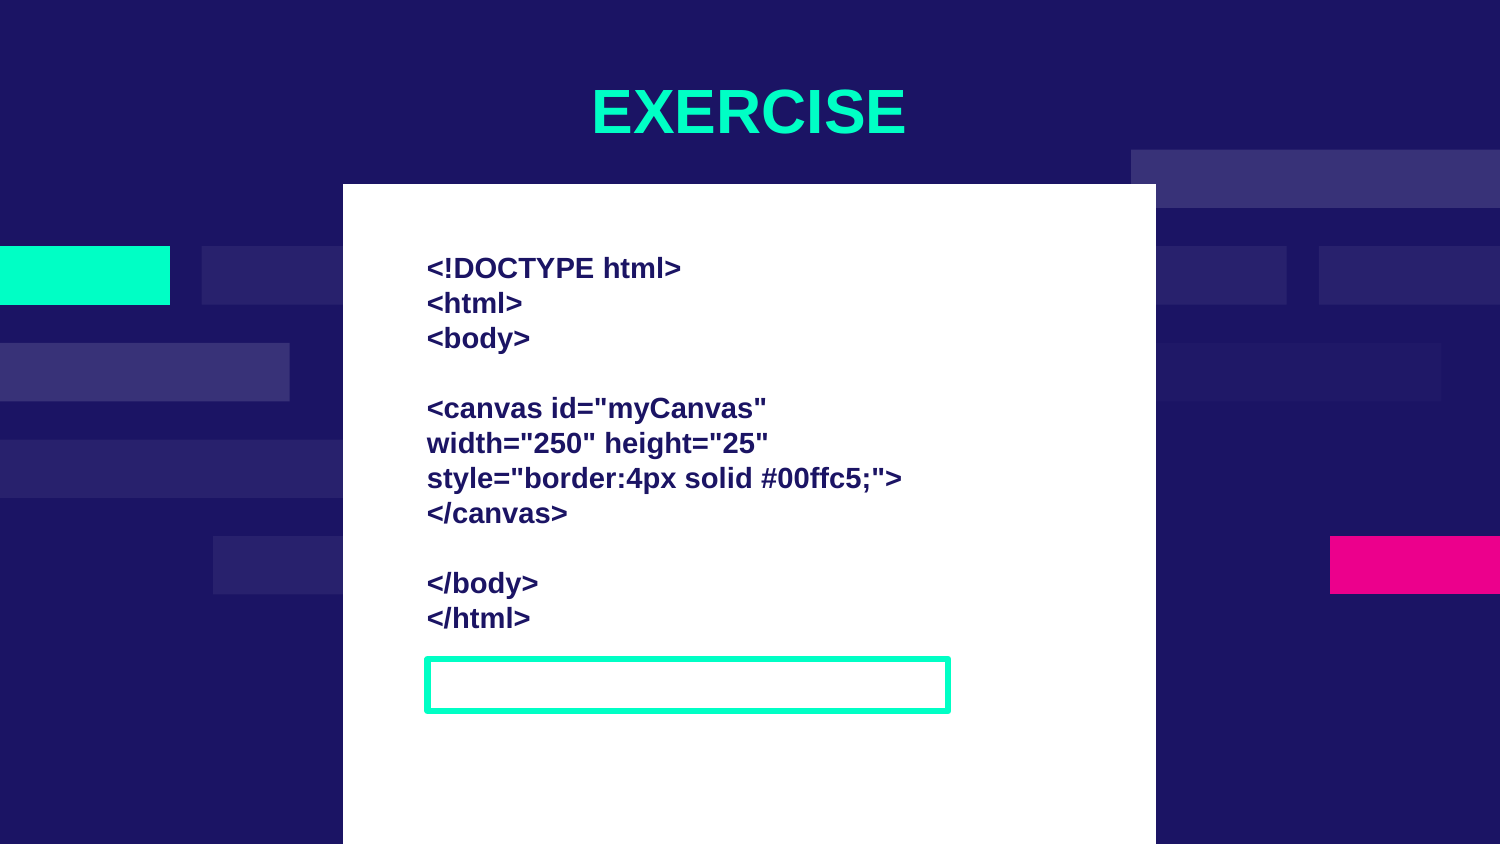

# EXERCISE
<!DOCTYPE html>
<html>
<body>

<canvas id="myCanvas"
width="250" height="25"
style="border:4px solid #00ffc5;">
</canvas>

</body>
</html>